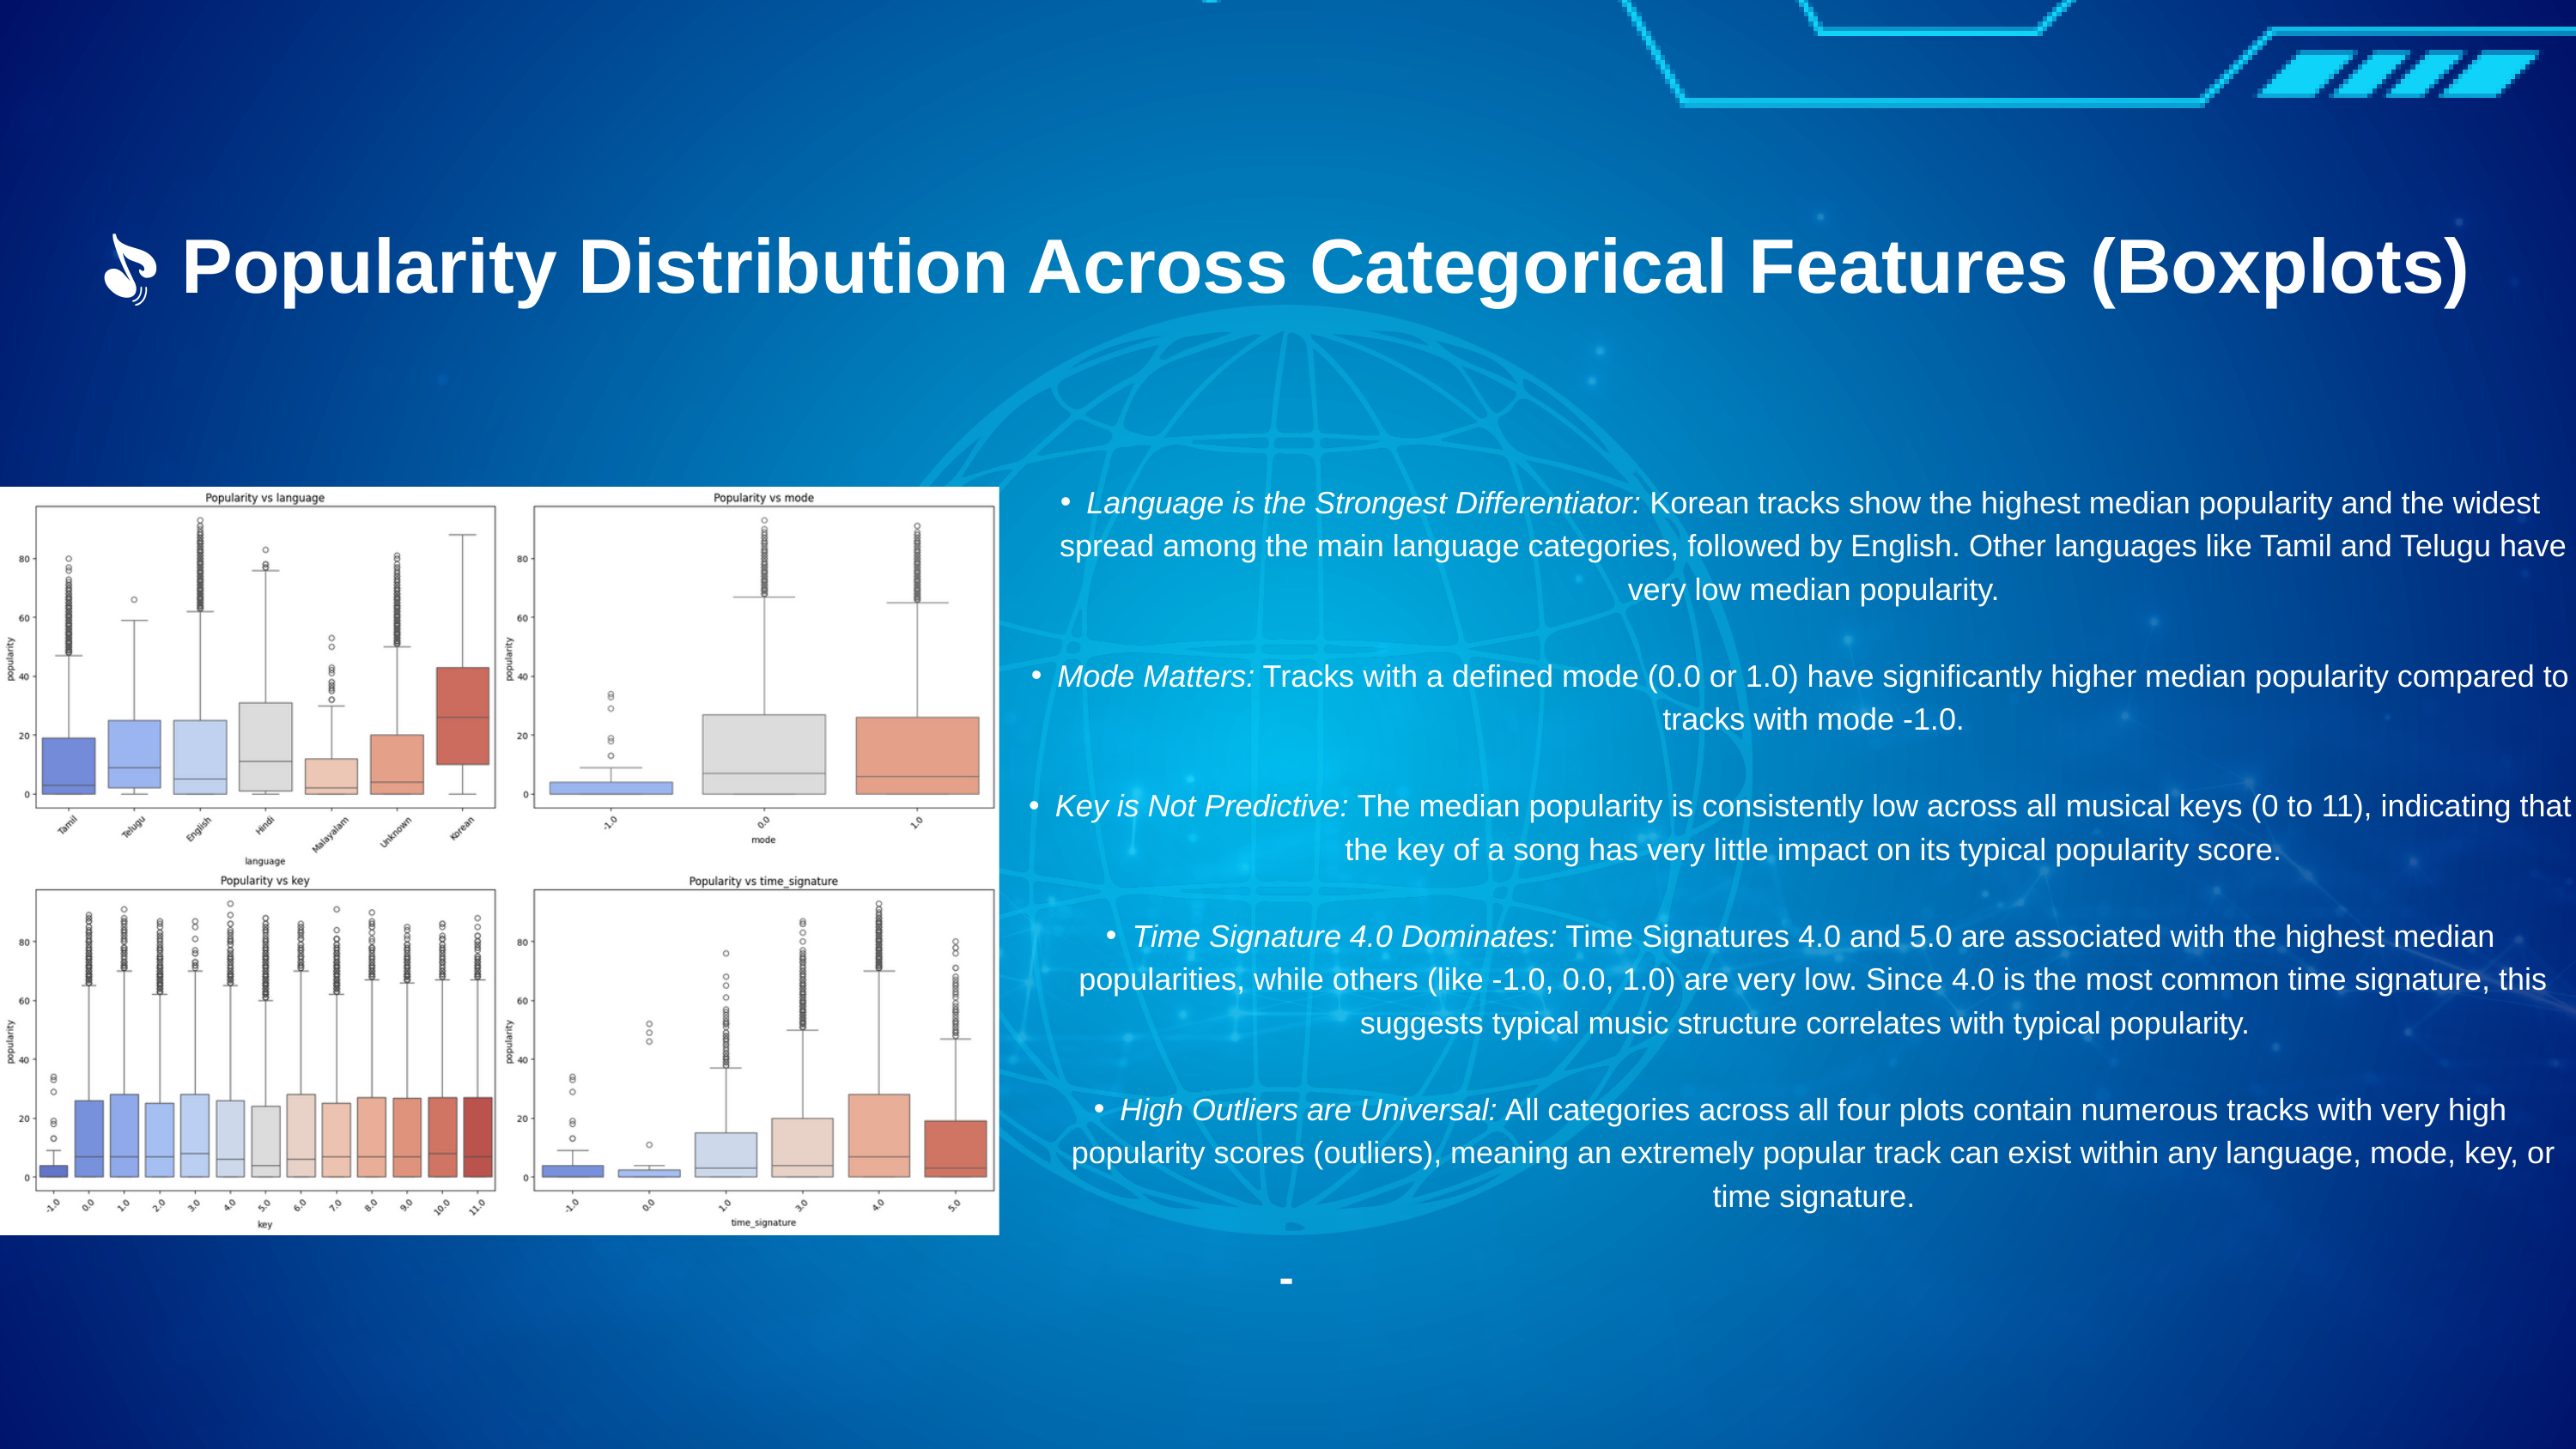

🎵 Popularity Distribution Across Categorical Features (Boxplots)

Language is the Strongest Differentiator: Korean tracks show the highest median popularity and the widest spread among the main language categories, followed by English. Other languages like Tamil and Telugu have very low median popularity.

Mode Matters: Tracks with a defined mode (0.0 or 1.0) have significantly higher median popularity compared to tracks with mode -1.0.

Key is Not Predictive: The median popularity is consistently low across all musical keys (0 to 11), indicating that the key of a song has very little impact on its typical popularity score.

Time Signature 4.0 Dominates: Time Signatures 4.0 and 5.0 are associated with the highest median popularities, while others (like -1.0, 0.0, 1.0) are very low. Since 4.0 is the most common time signature, this suggests typical music structure correlates with typical popularity.

High Outliers are Universal: All categories across all four plots contain numerous tracks with very high popularity scores (outliers), meaning an extremely popular track can exist within any language, mode, key, or time signature.

-